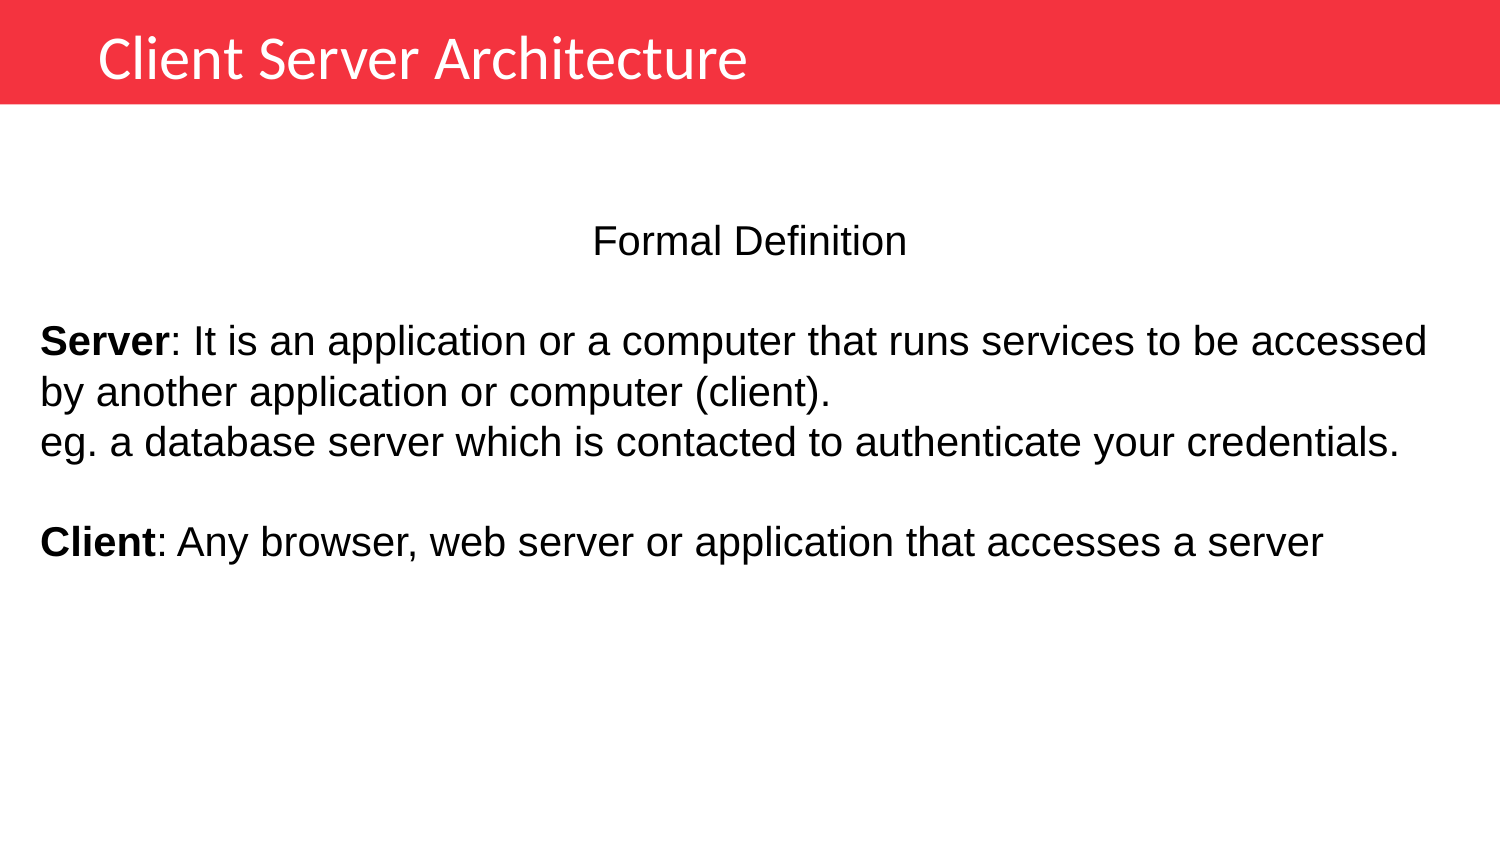

Client Server Architecture

Formal Definition

Server: It is an application or a computer that runs services to be accessed by another application or computer (client).
eg. a database server which is contacted to authenticate your credentials.

Client: Any browser, web server or application that accesses a server